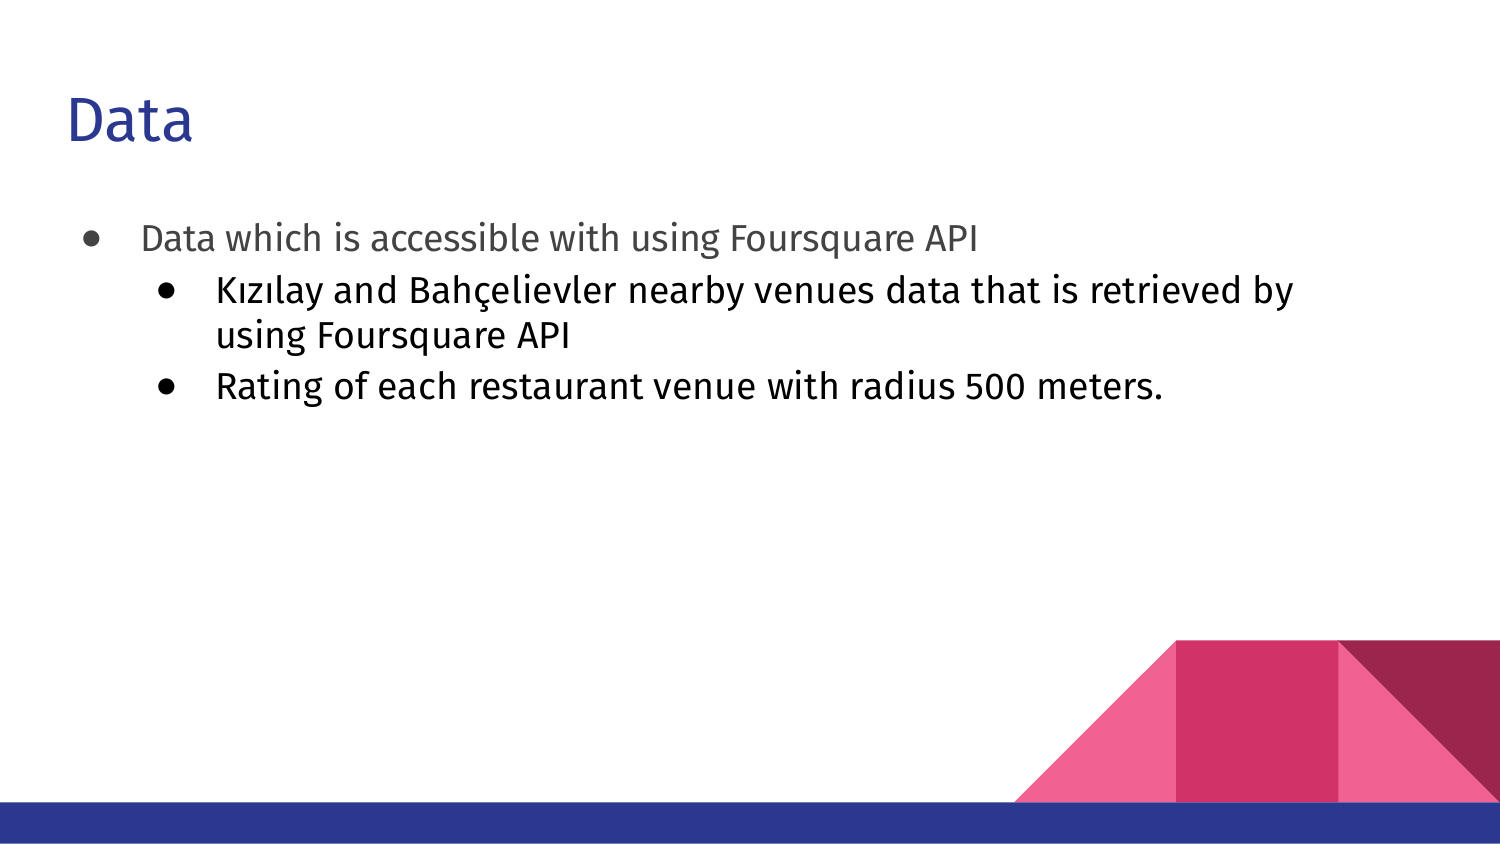

# Data
Data which is accessible with using Foursquare API
Kızılay and Bahçelievler nearby venues data that is retrieved by using Foursquare API
Rating of each restaurant venue with radius 500 meters.